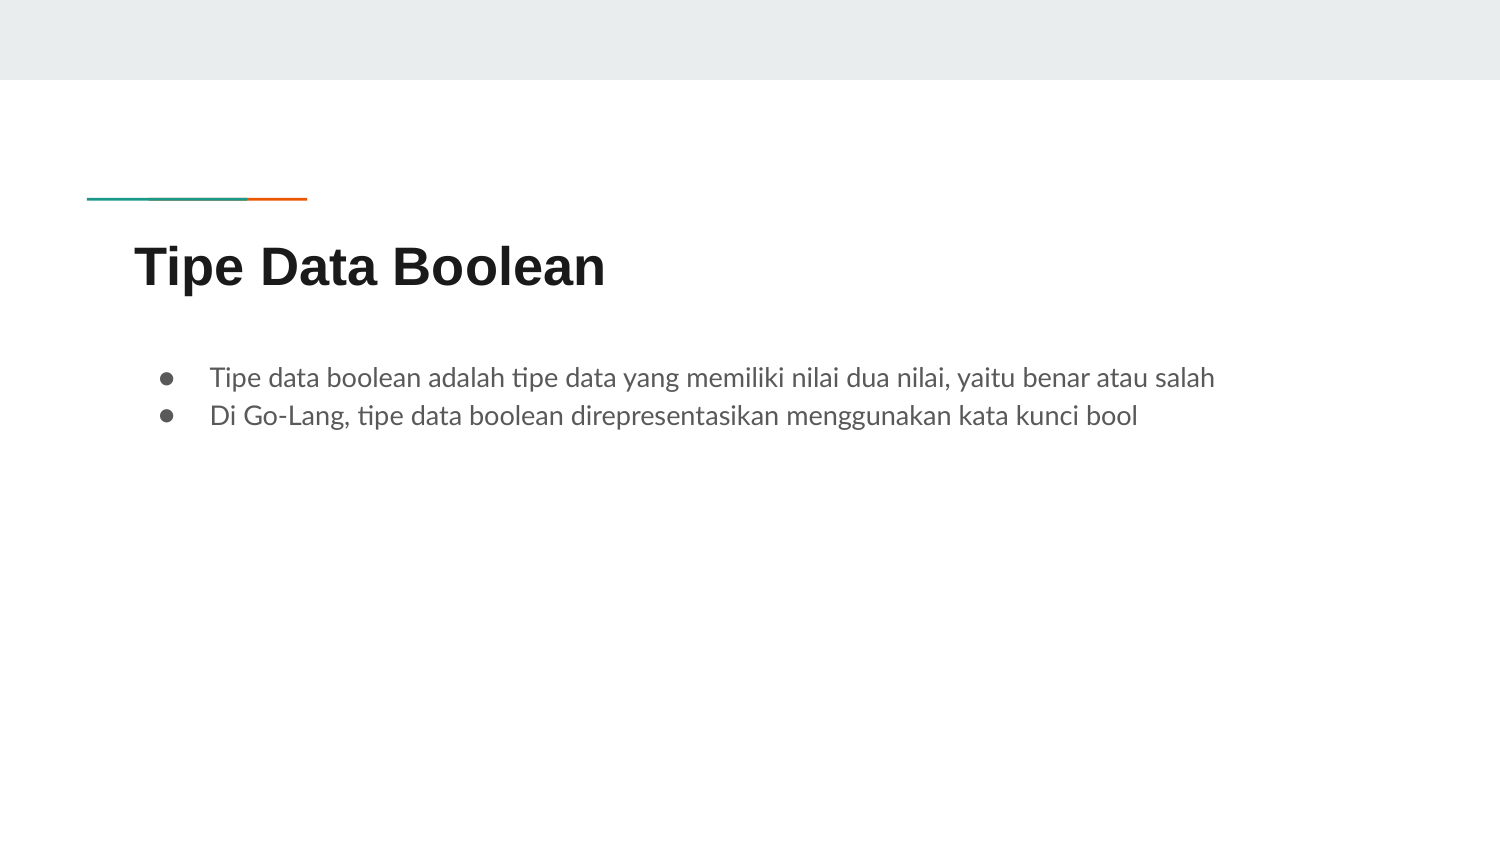

# Tipe Data Boolean
Tipe data boolean adalah tipe data yang memiliki nilai dua nilai, yaitu benar atau salah
Di Go-Lang, tipe data boolean direpresentasikan menggunakan kata kunci bool